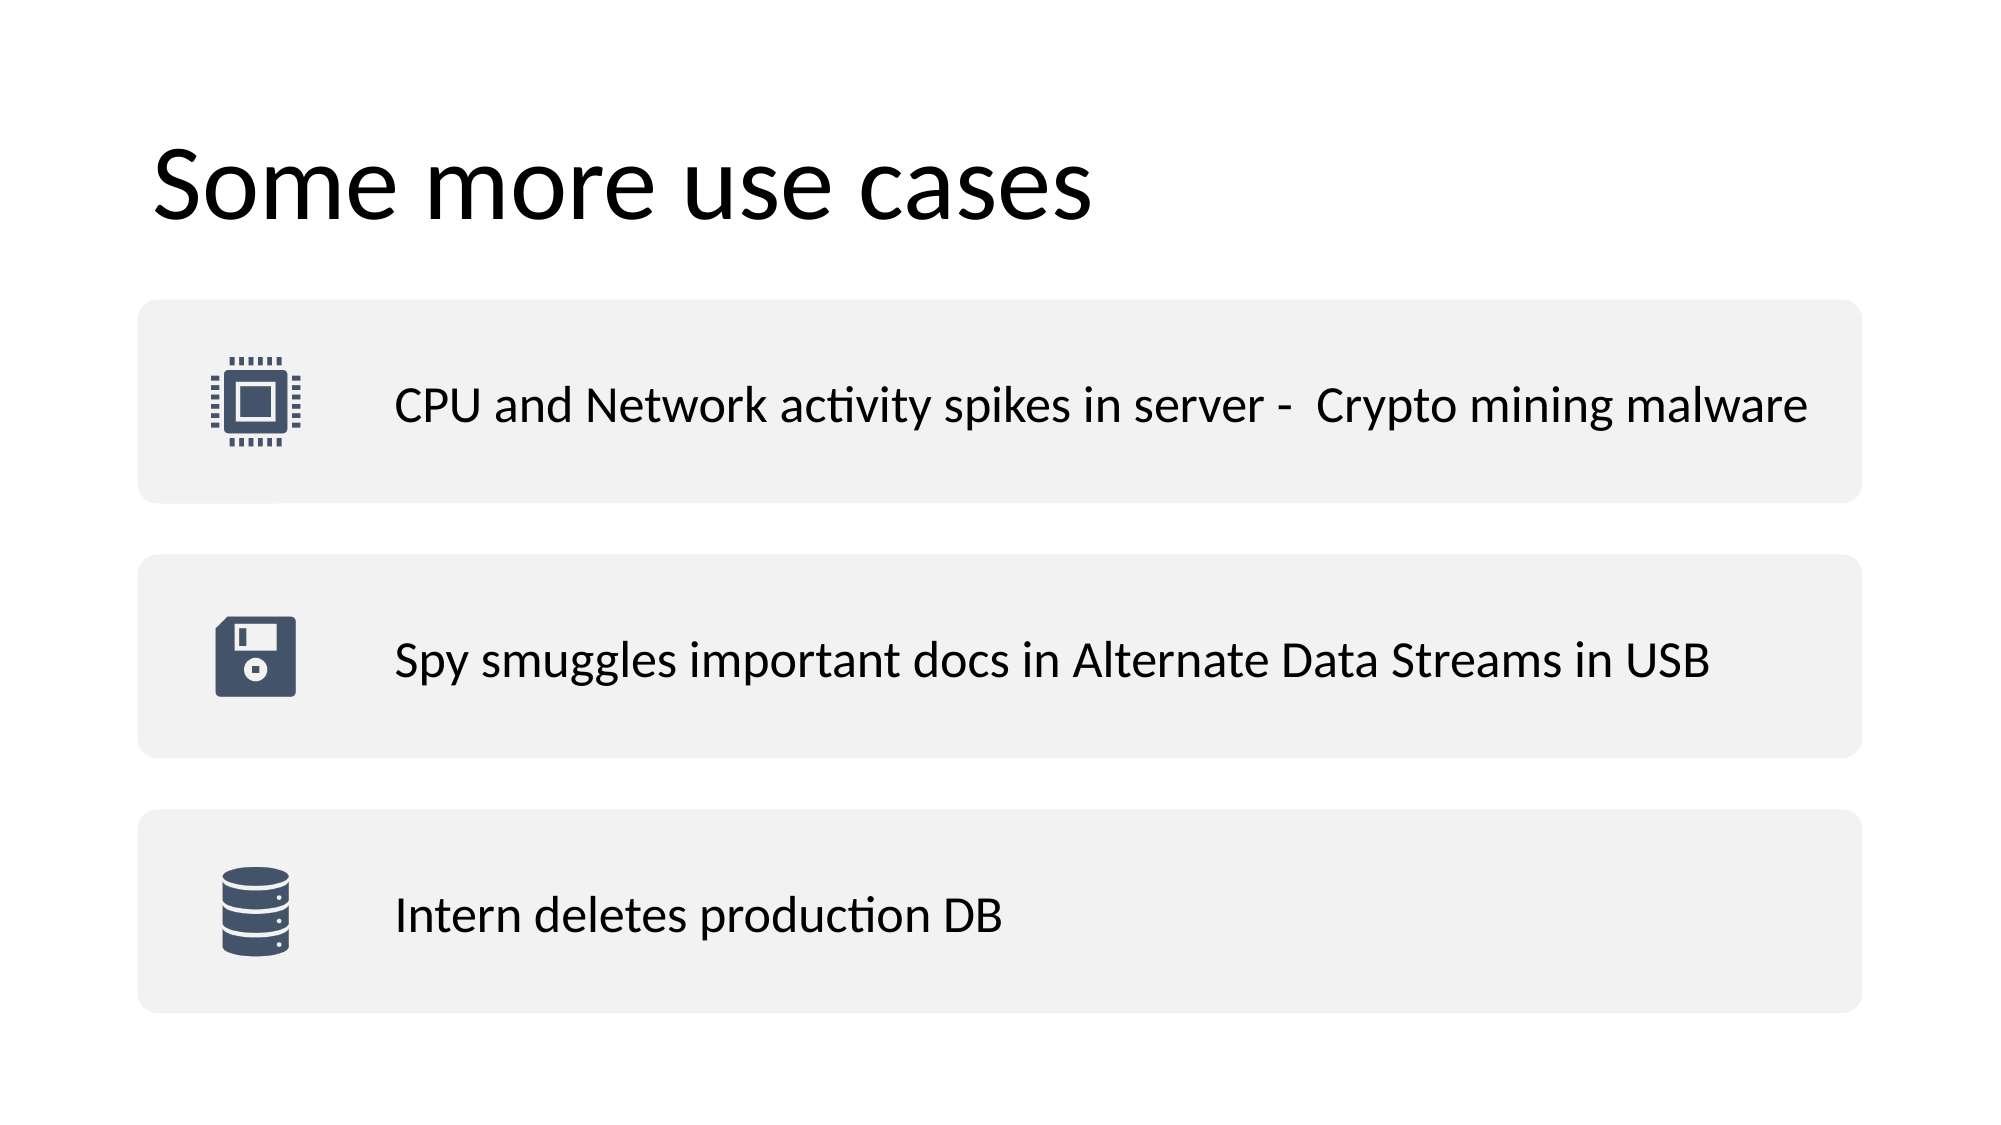

# Some more use cases
CPU and Network activity spikes in server -  Crypto mining malware
Spy smuggles important docs in Alternate Data Streams in USB
Intern deletes production DB